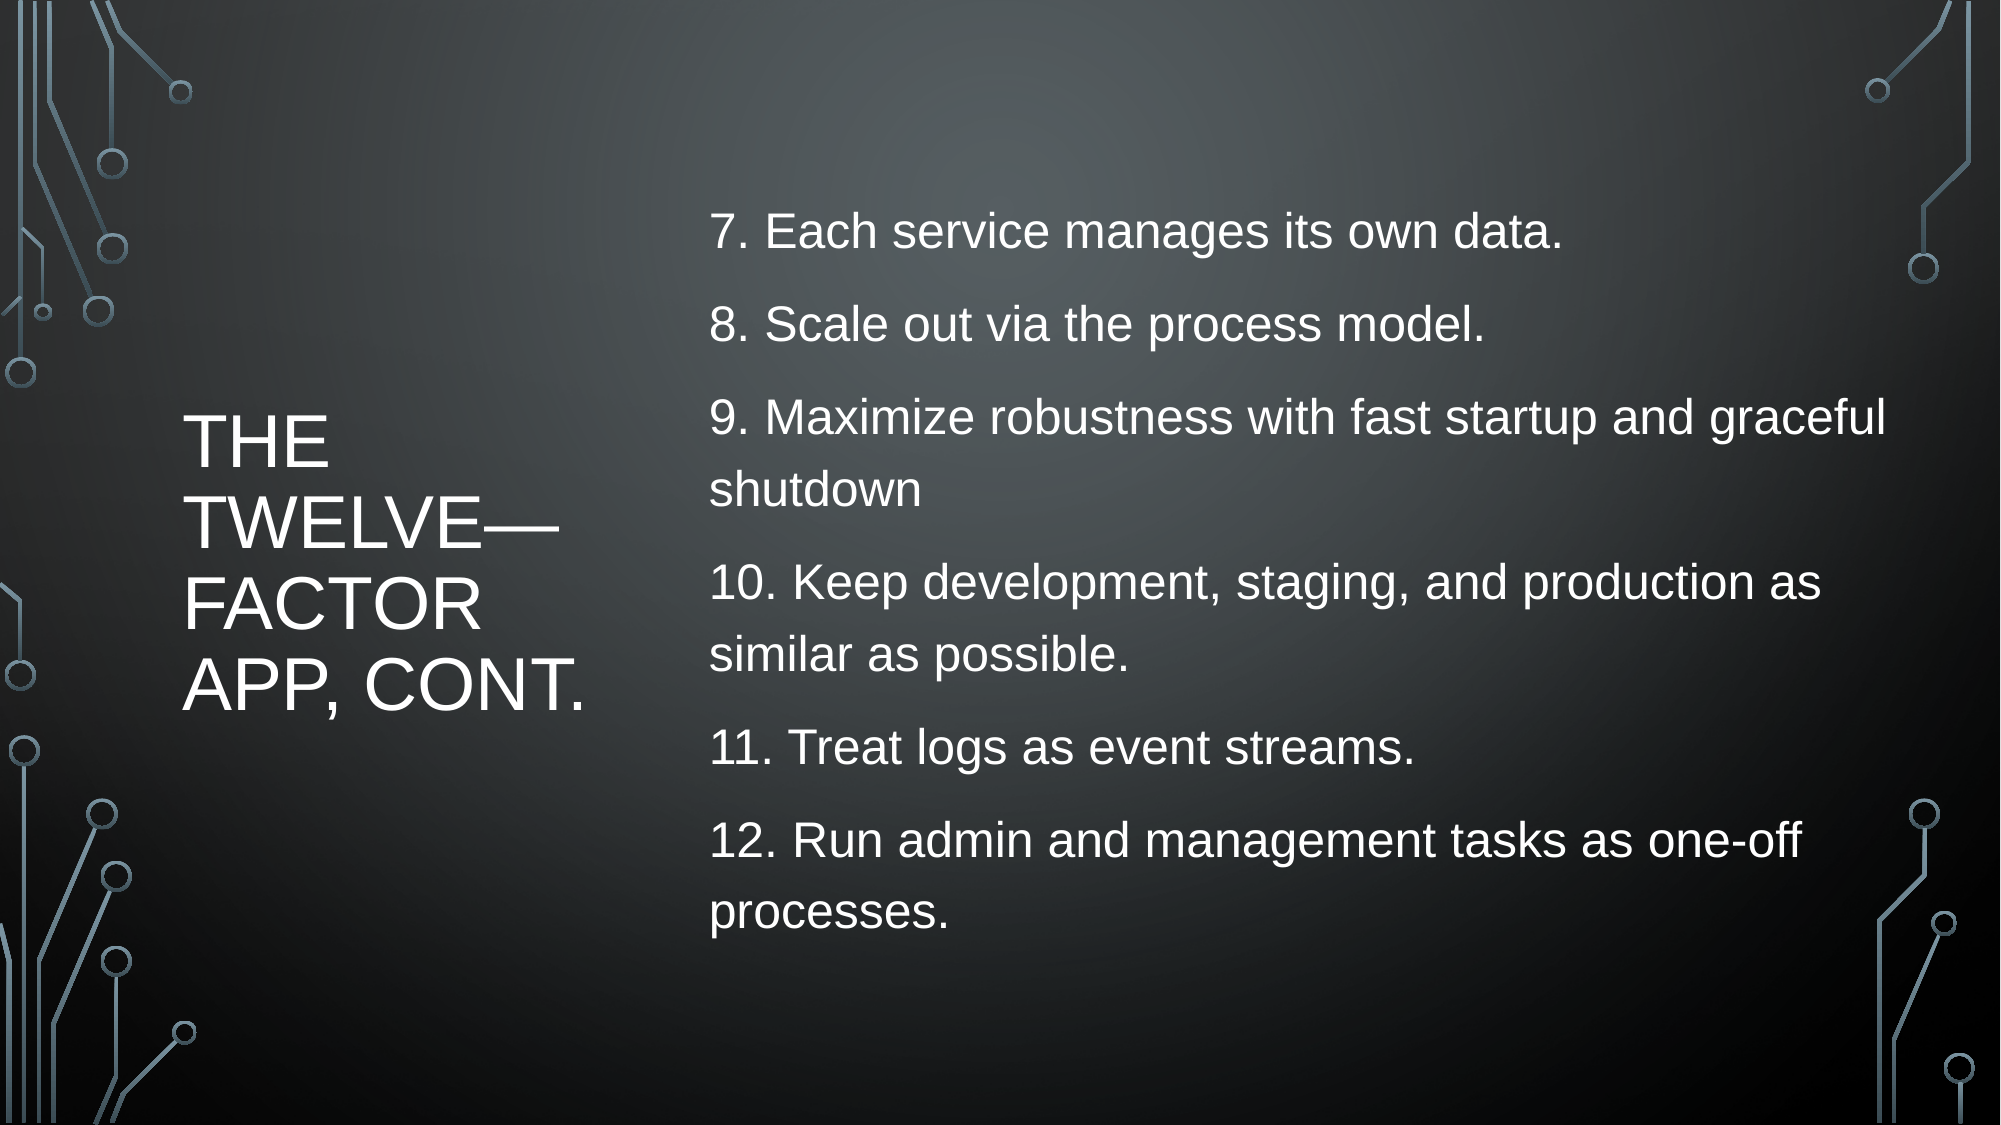

# The Twelve—Factor App, cont.
7. Each service manages its own data.
8. Scale out via the process model.
9. Maximize robustness with fast startup and graceful shutdown
10. Keep development, staging, and production as similar as possible.
11. Treat logs as event streams.
12. Run admin and management tasks as one-off processes.